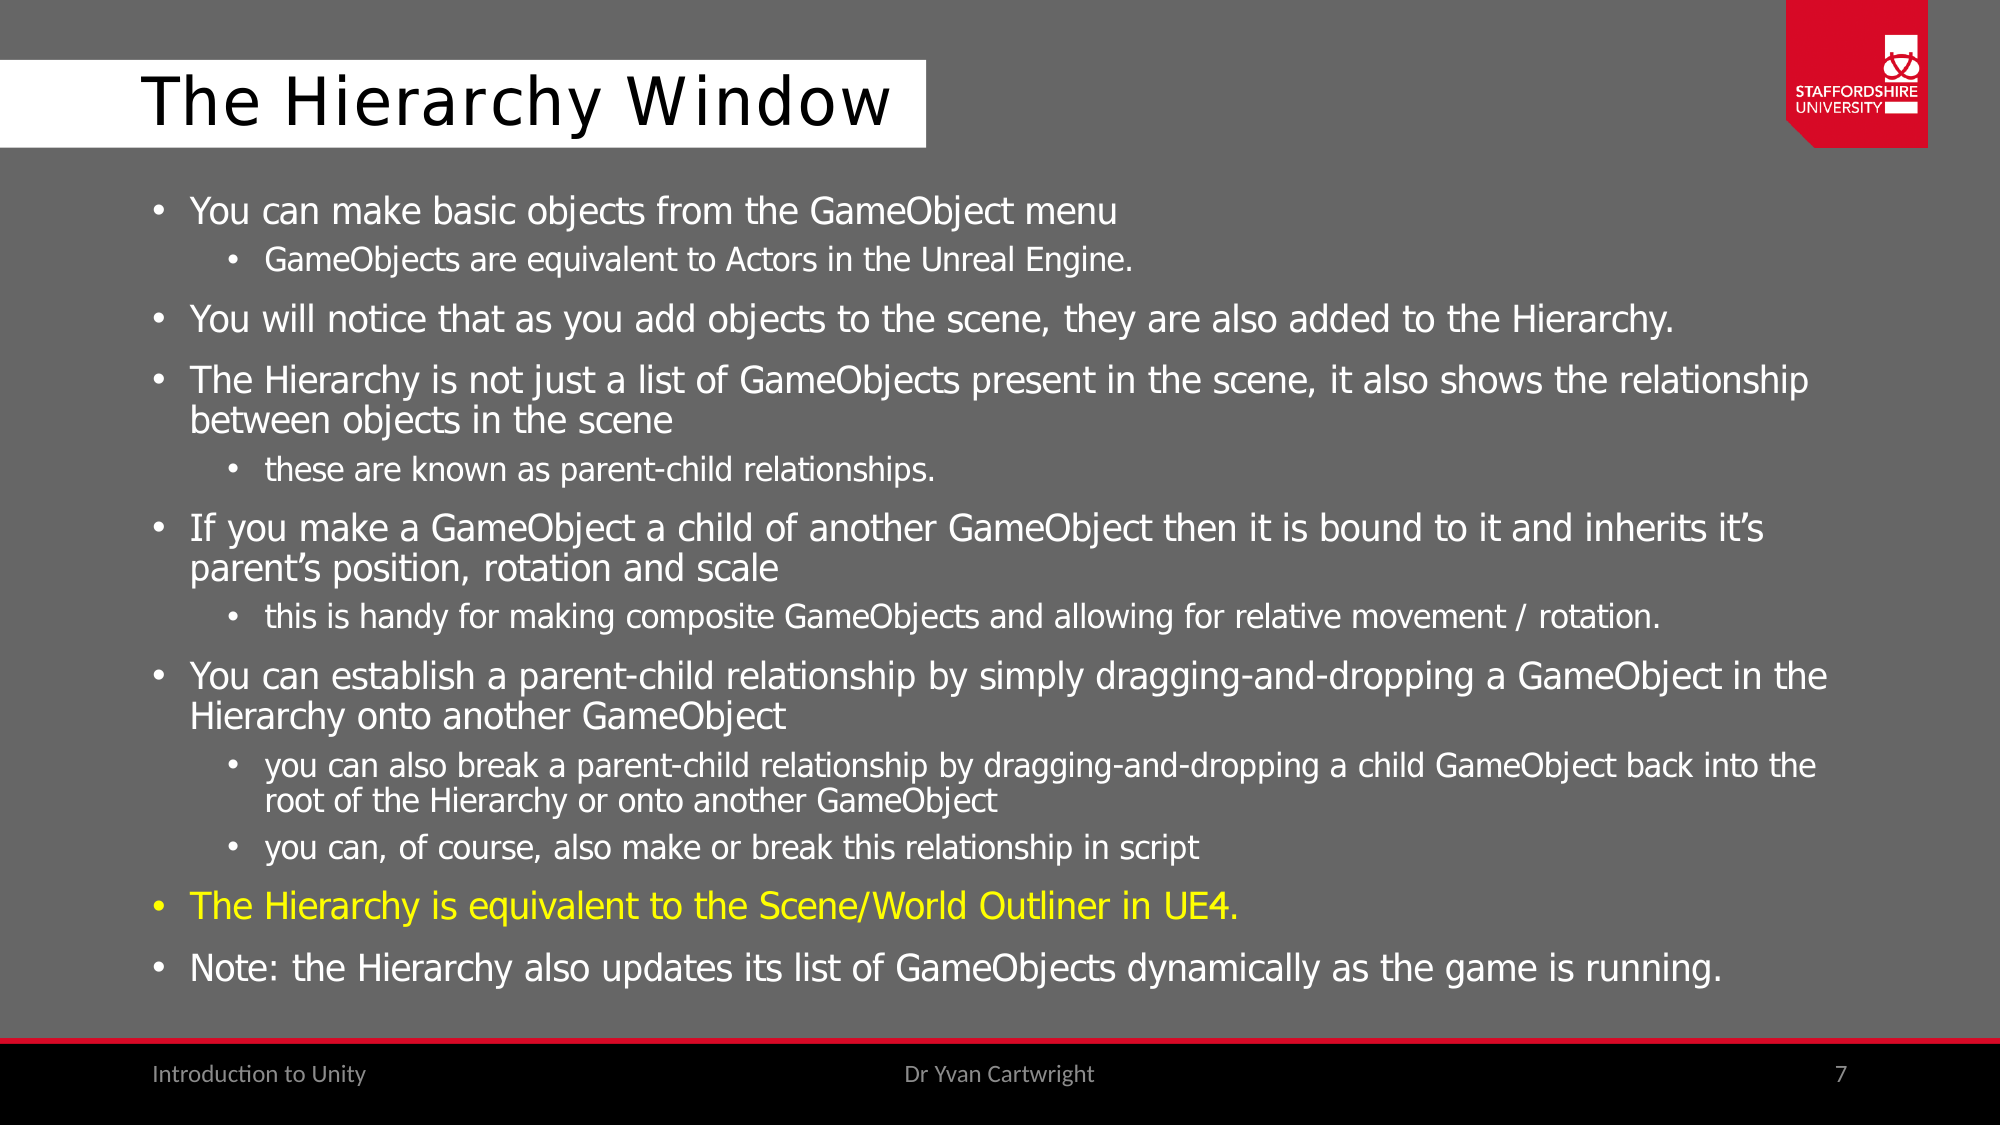

# The Hierarchy Window
You can make basic objects from the GameObject menu
GameObjects are equivalent to Actors in the Unreal Engine.
You will notice that as you add objects to the scene, they are also added to the Hierarchy.
The Hierarchy is not just a list of GameObjects present in the scene, it also shows the relationship between objects in the scene
these are known as parent-child relationships.
If you make a GameObject a child of another GameObject then it is bound to it and inherits it’s parent’s position, rotation and scale
this is handy for making composite GameObjects and allowing for relative movement / rotation.
You can establish a parent-child relationship by simply dragging-and-dropping a GameObject in the Hierarchy onto another GameObject
you can also break a parent-child relationship by dragging-and-dropping a child GameObject back into the root of the Hierarchy or onto another GameObject
you can, of course, also make or break this relationship in script
The Hierarchy is equivalent to the Scene/World Outliner in UE4.
Note: the Hierarchy also updates its list of GameObjects dynamically as the game is running.

Introduction to Unity
Dr Yvan Cartwright
7